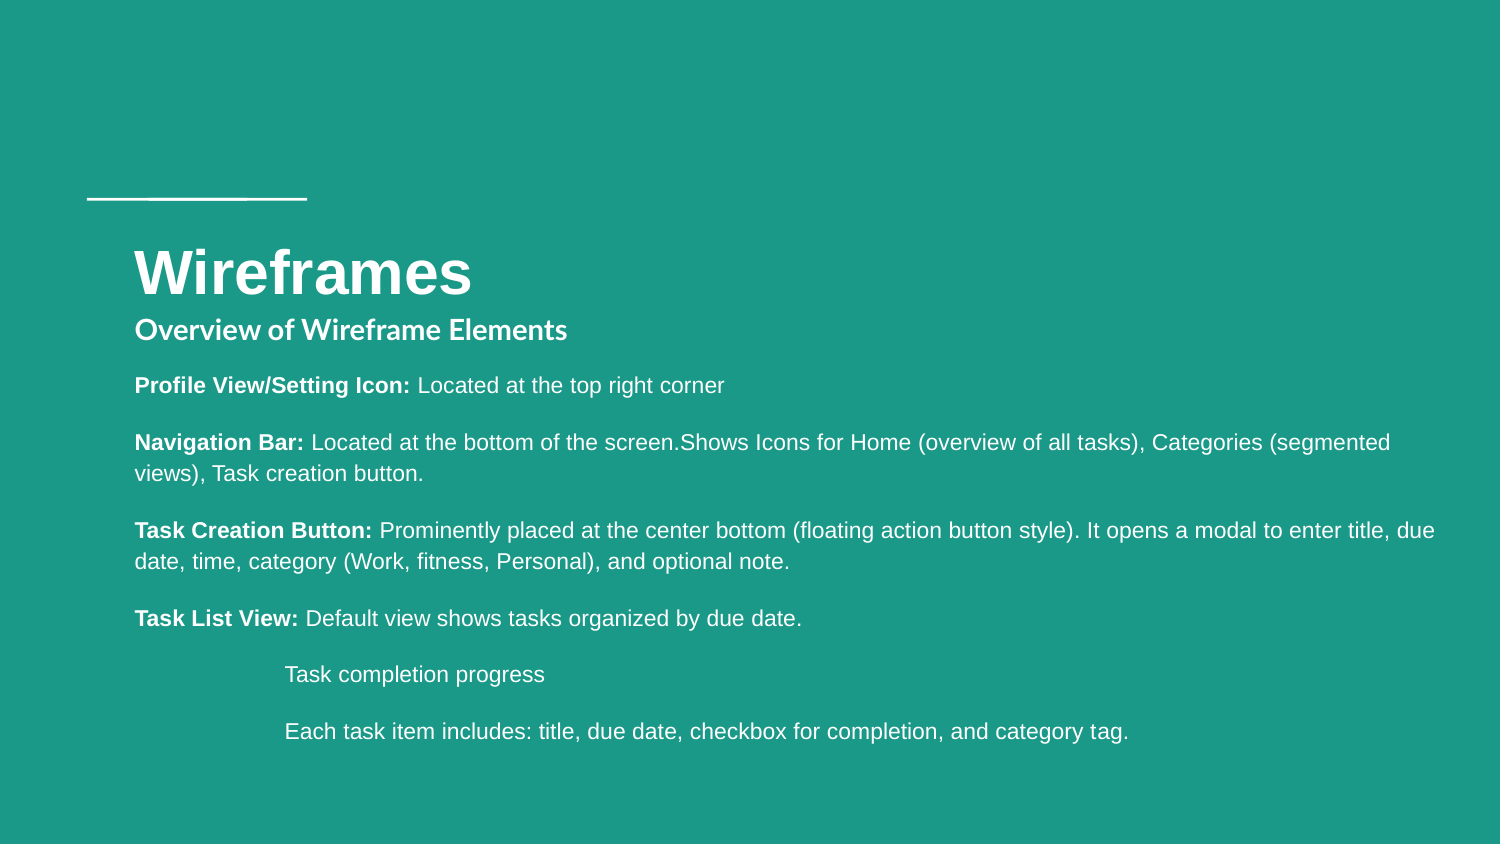

# Wireframes
Overview of Wireframe Elements

Profile View/Setting Icon: Located at the top right corner
Navigation Bar: Located at the bottom of the screen.Shows Icons for Home (overview of all tasks), Categories (segmented views), Task creation button.
Task Creation Button: Prominently placed at the center bottom (floating action button style). It opens a modal to enter title, due date, time, category (Work, fitness, Personal), and optional note.
Task List View: Default view shows tasks organized by due date.
Task completion progress
Each task item includes: title, due date, checkbox for completion, and category tag.